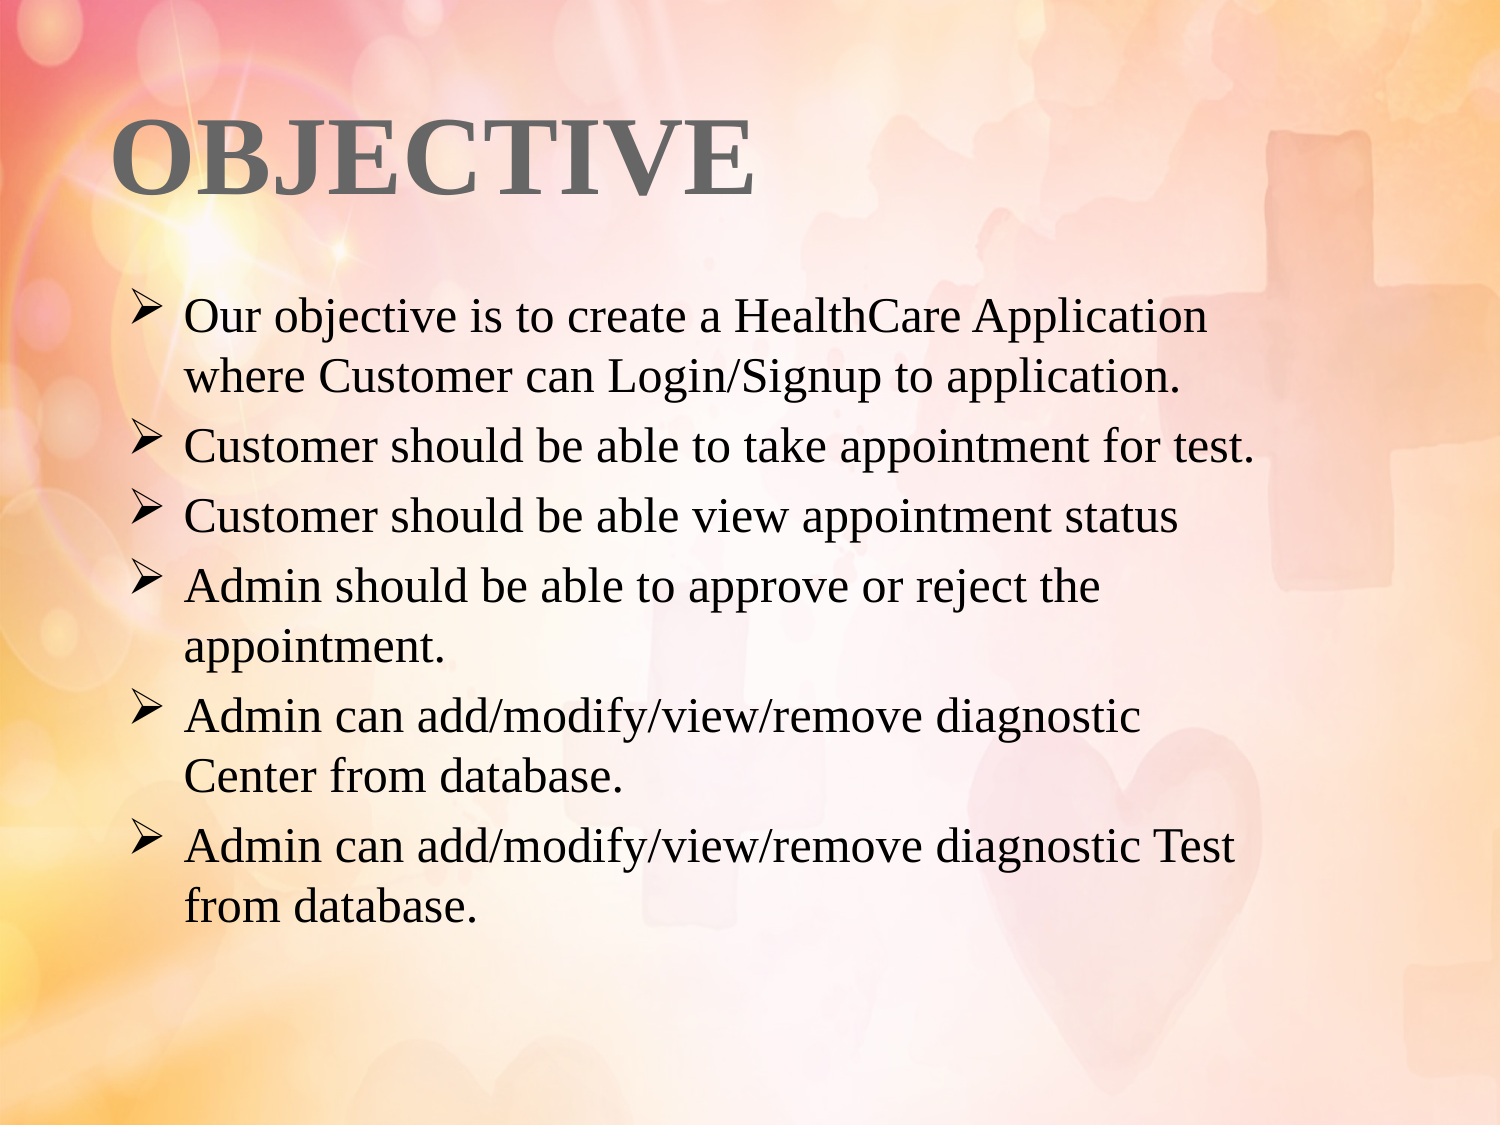

OBJECTIVE
Our objective is to create a HealthCare Application where Customer can Login/Signup to application.
Customer should be able to take appointment for test.
Customer should be able view appointment status
Admin should be able to approve or reject the appointment.
Admin can add/modify/view/remove diagnostic Center from database.
Admin can add/modify/view/remove diagnostic Test from database.